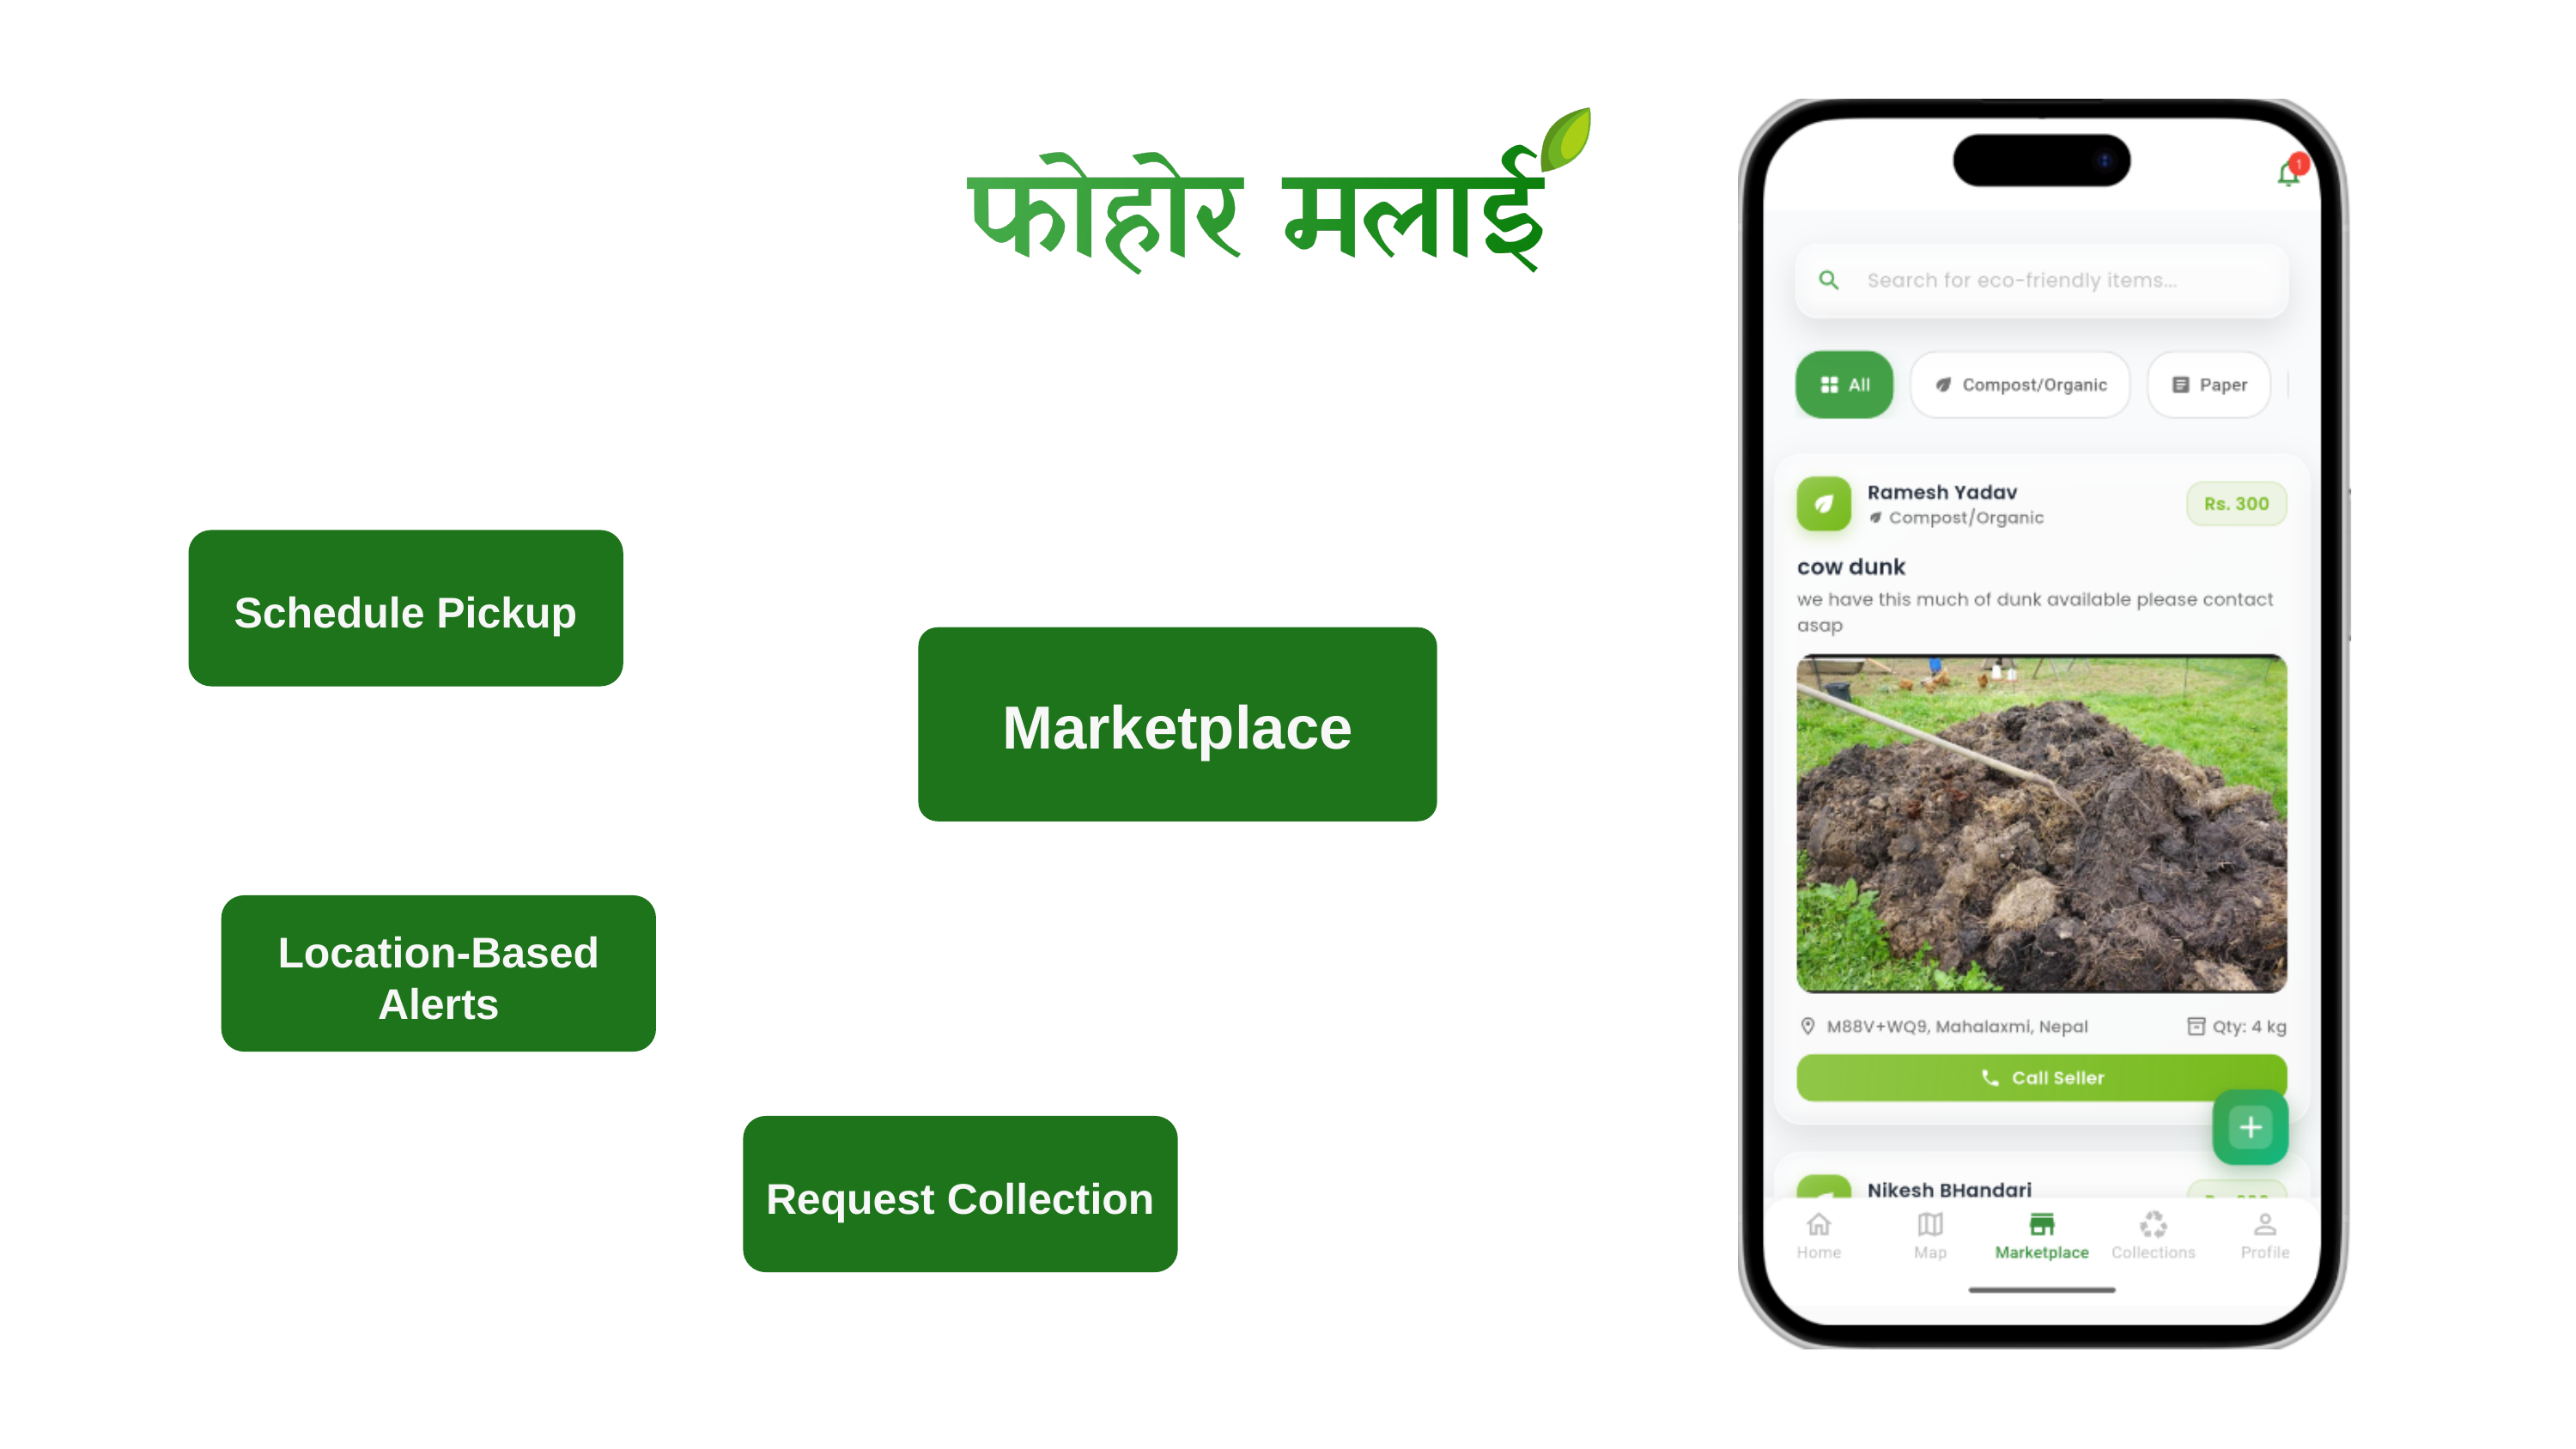

Schedule Pickup

Marketplace

Location-Based Alerts

Request Collection